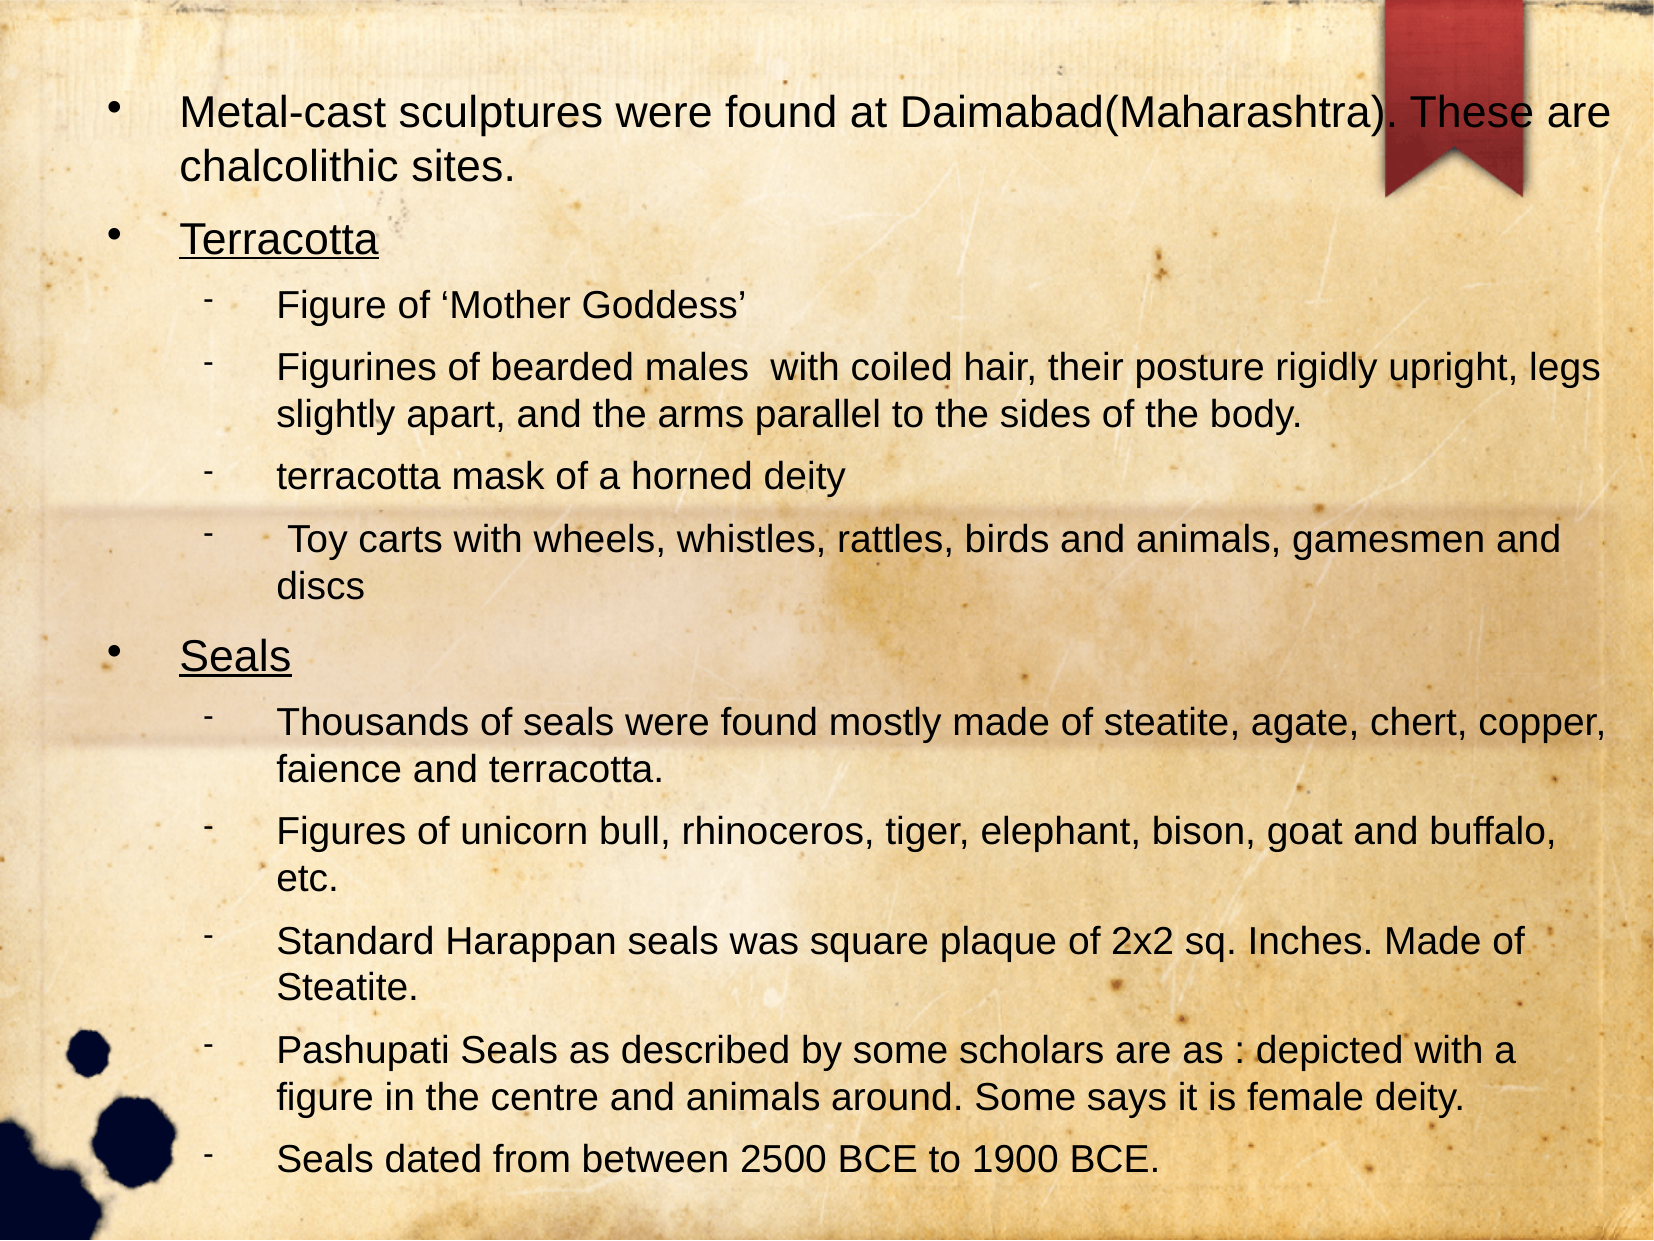

Metal-cast sculptures were found at Daimabad(Maharashtra). These are chalcolithic sites.
Terracotta
Figure of ‘Mother Goddess’
Figurines of bearded males  with coiled hair, their posture rigidly upright, legs slightly apart, and the arms parallel to the sides of the body.
terracotta mask of a horned deity
 Toy carts with wheels, whistles, rattles, birds and animals, gamesmen and discs
Seals
Thousands of seals were found mostly made of steatite, agate, chert, copper, faience and terracotta.
Figures of unicorn bull, rhinoceros, tiger, elephant, bison, goat and buffalo, etc.
Standard Harappan seals was square plaque of 2x2 sq. Inches. Made of Steatite.
Pashupati Seals as described by some scholars are as : depicted with a figure in the centre and animals around. Some says it is female deity.
Seals dated from between 2500 BCE to 1900 BCE.